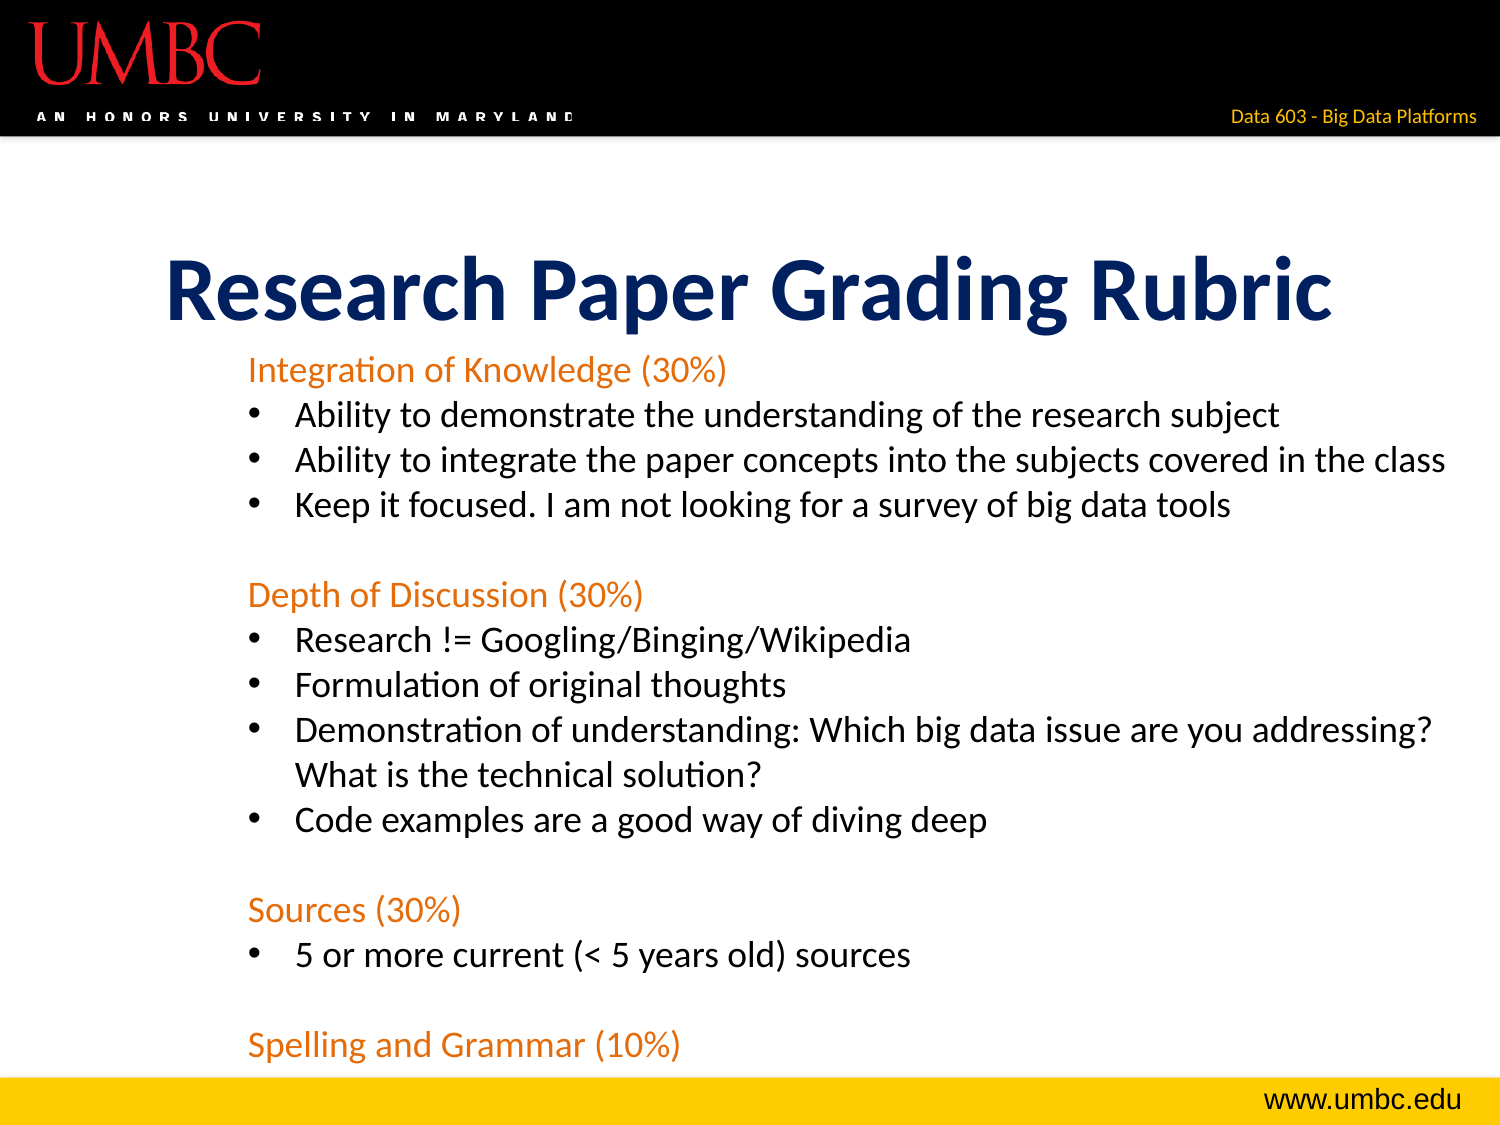

# Research Paper Grading Rubric
Integration of Knowledge (30%)
Ability to demonstrate the understanding of the research subject
Ability to integrate the paper concepts into the subjects covered in the class
Keep it focused. I am not looking for a survey of big data tools

Depth of Discussion (30%)
Research != Googling/Binging/Wikipedia
Formulation of original thoughts
Demonstration of understanding: Which big data issue are you addressing? What is the technical solution?
Code examples are a good way of diving deep

Sources (30%)
5 or more current (< 5 years old) sources

Spelling and Grammar (10%)